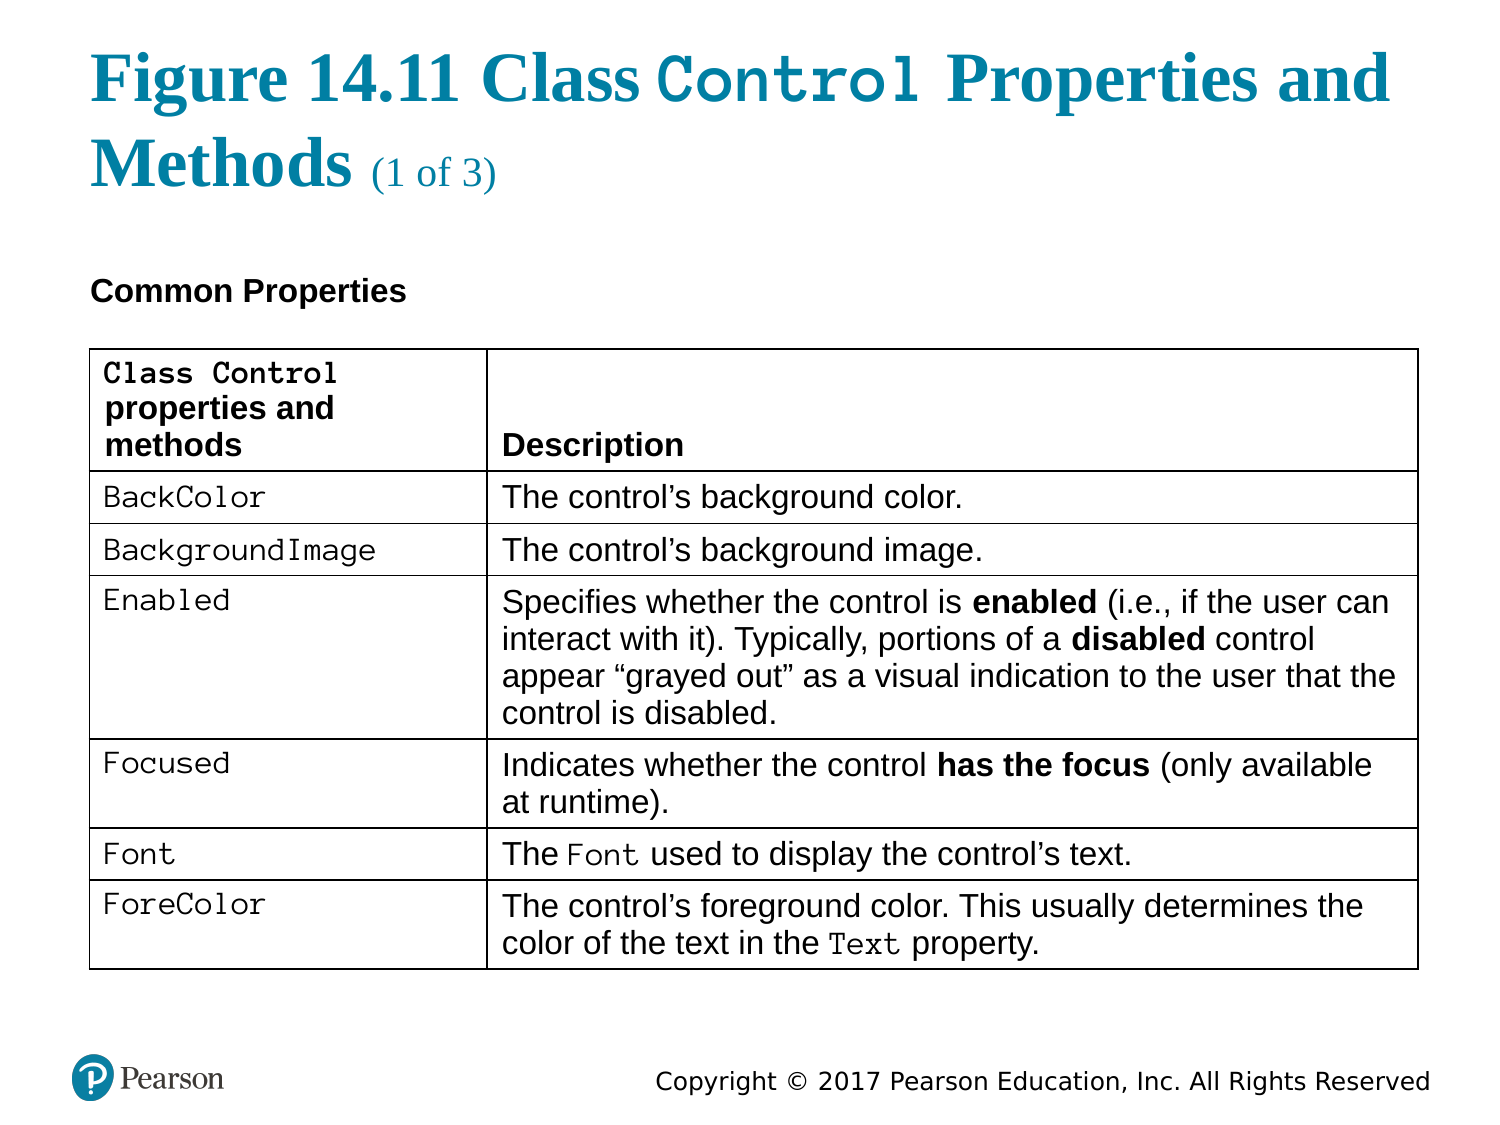

# Figure 14.11 Class Control Properties and Methods (1 of 3)
Common Properties
| Class Control properties and methods | Description |
| --- | --- |
| BackColor | The control’s background color. |
| BackgroundImage | The control’s background image. |
| Enabled | Specifies whether the control is enabled (i.e., if the user can interact with it). Typically, portions of a disabled control appear “grayed out” as a visual indication to the user that the control is disabled. |
| Focused | Indicates whether the control has the focus (only available at runtime). |
| Font | The Font used to display the control’s text. |
| ForeColor | The control’s foreground color. This usually determines the color of the text in the Text property. |